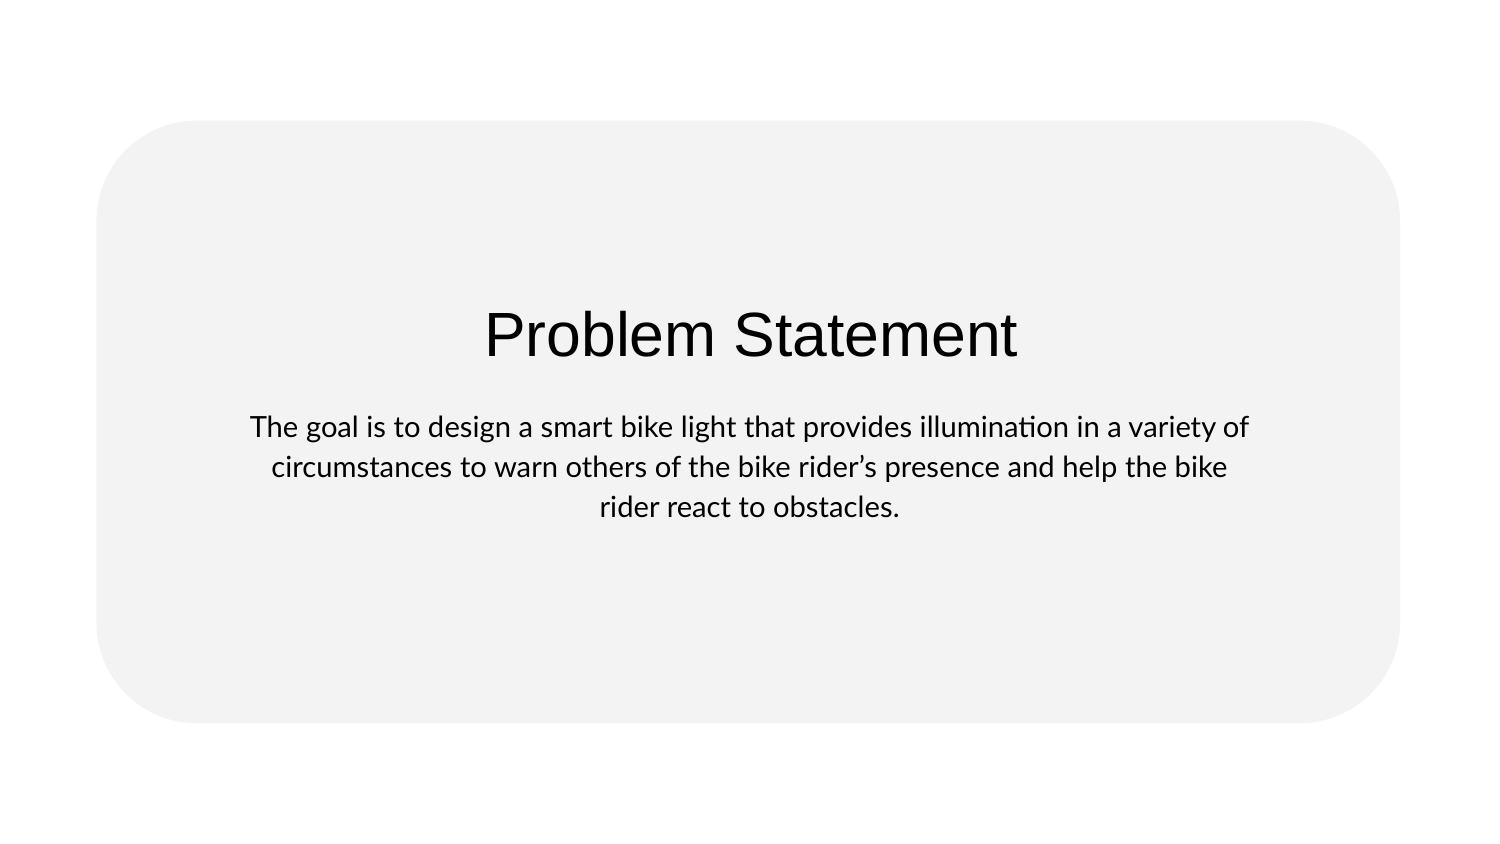

# Problem Statement
The goal is to design a smart bike light that provides illumination in a variety of circumstances to warn others of the bike rider’s presence and help the bike rider react to obstacles.